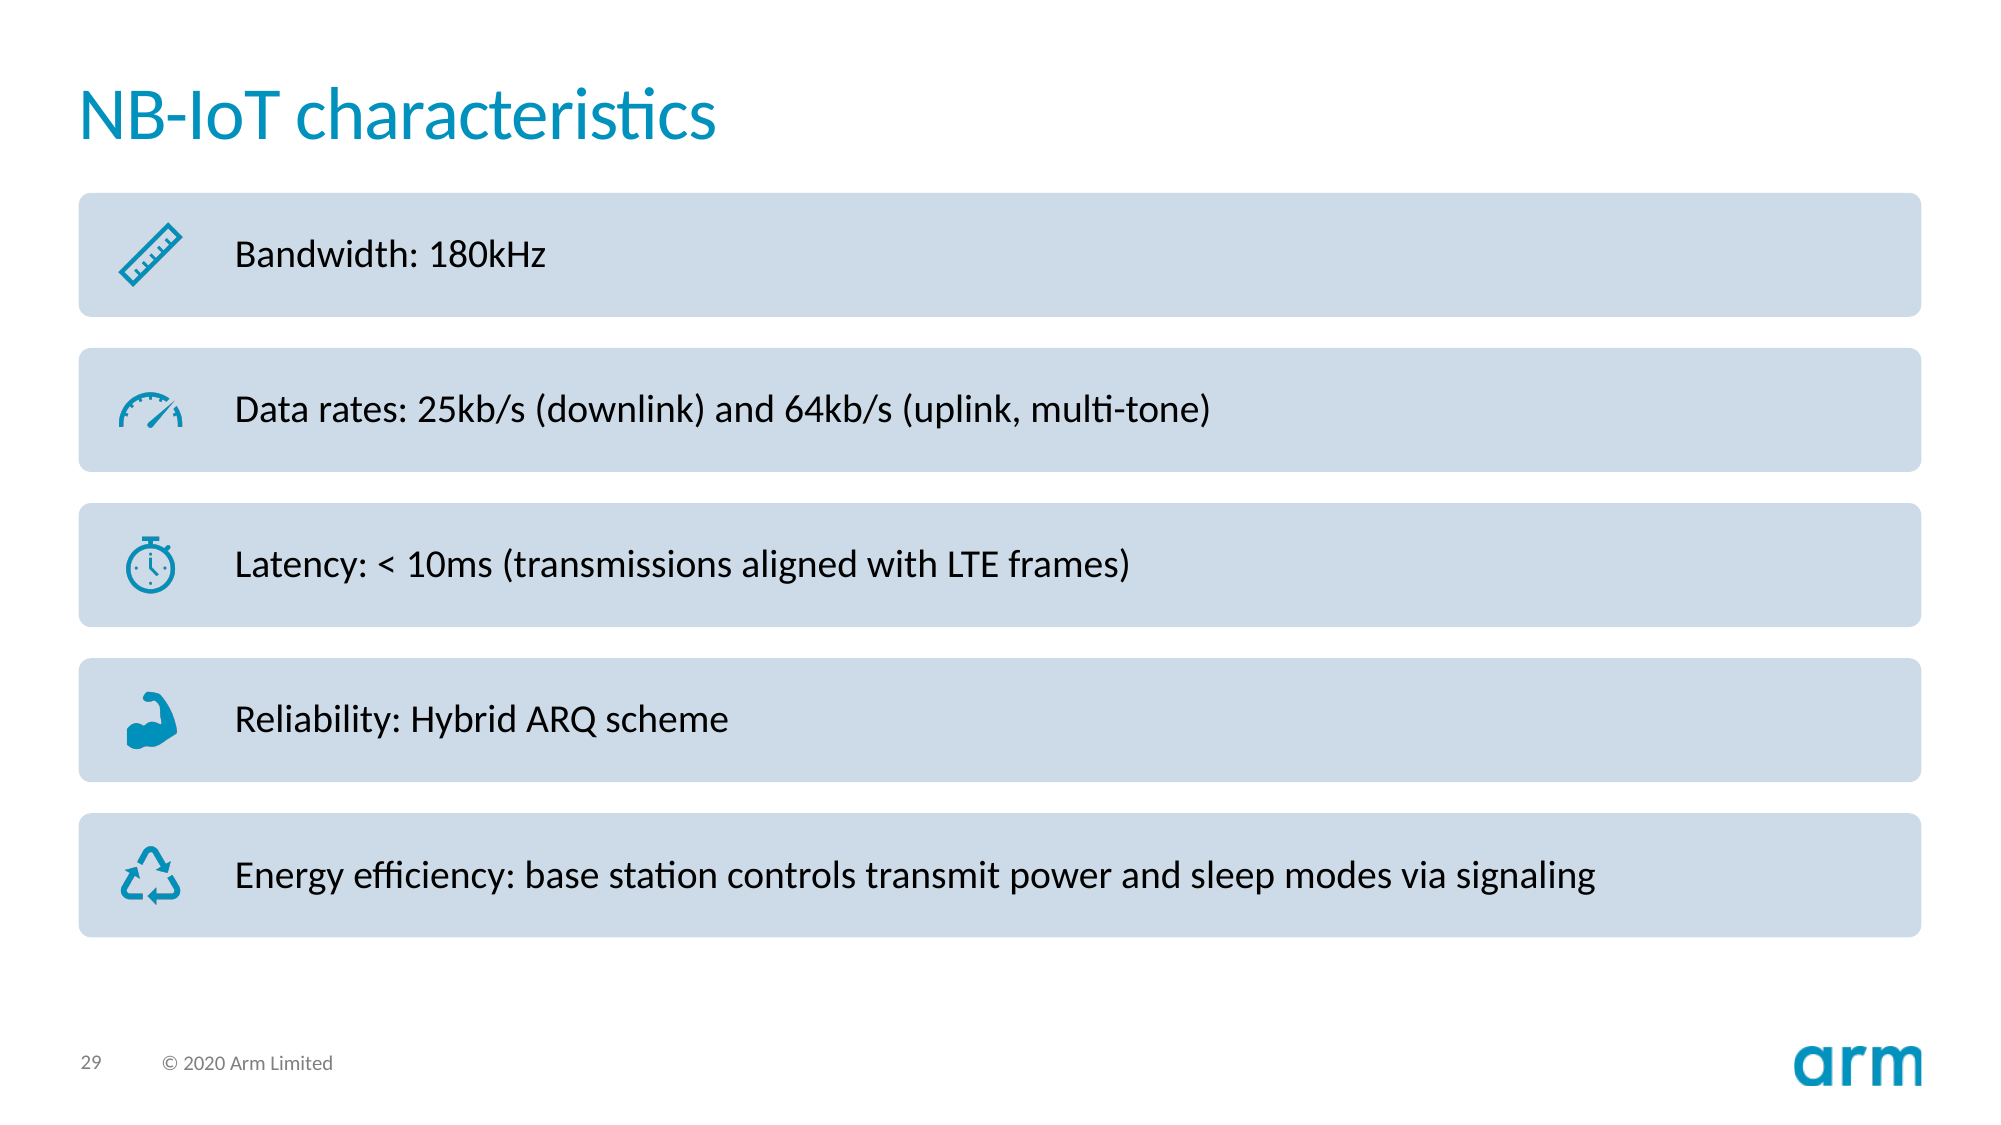

# NB-IoT characteristics
Bandwidth: 180kHz
Data rates: 25kb/s (downlink) and 64kb/s (uplink, multi-tone)
Latency: < 10ms (transmissions aligned with LTE frames)
Reliability: Hybrid ARQ scheme
Energy efficiency: base station controls transmit power and sleep modes via signaling